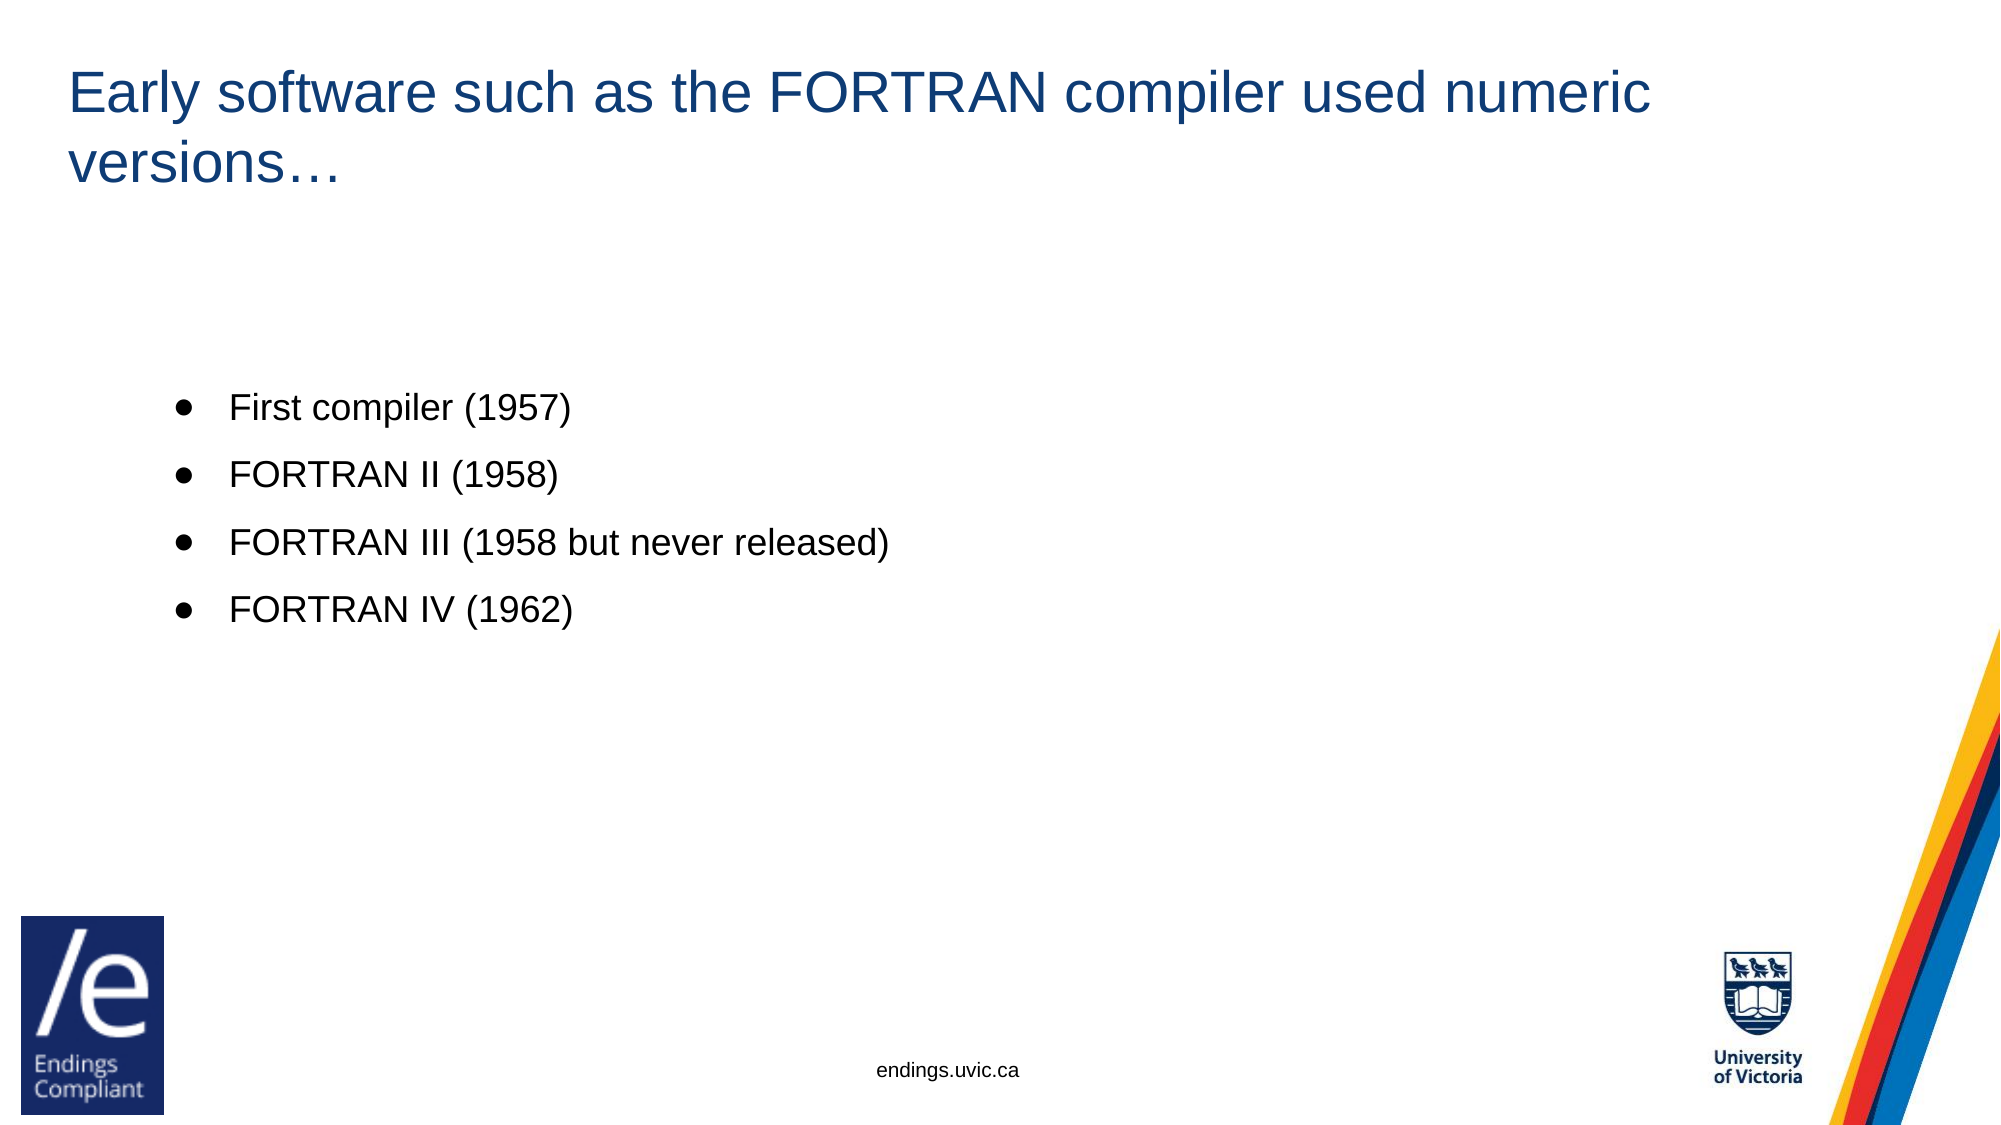

# Early software such as the FORTRAN compiler used numeric versions…
First compiler (1957)
FORTRAN II (1958)
FORTRAN III (1958 but never released)
FORTRAN IV (1962)